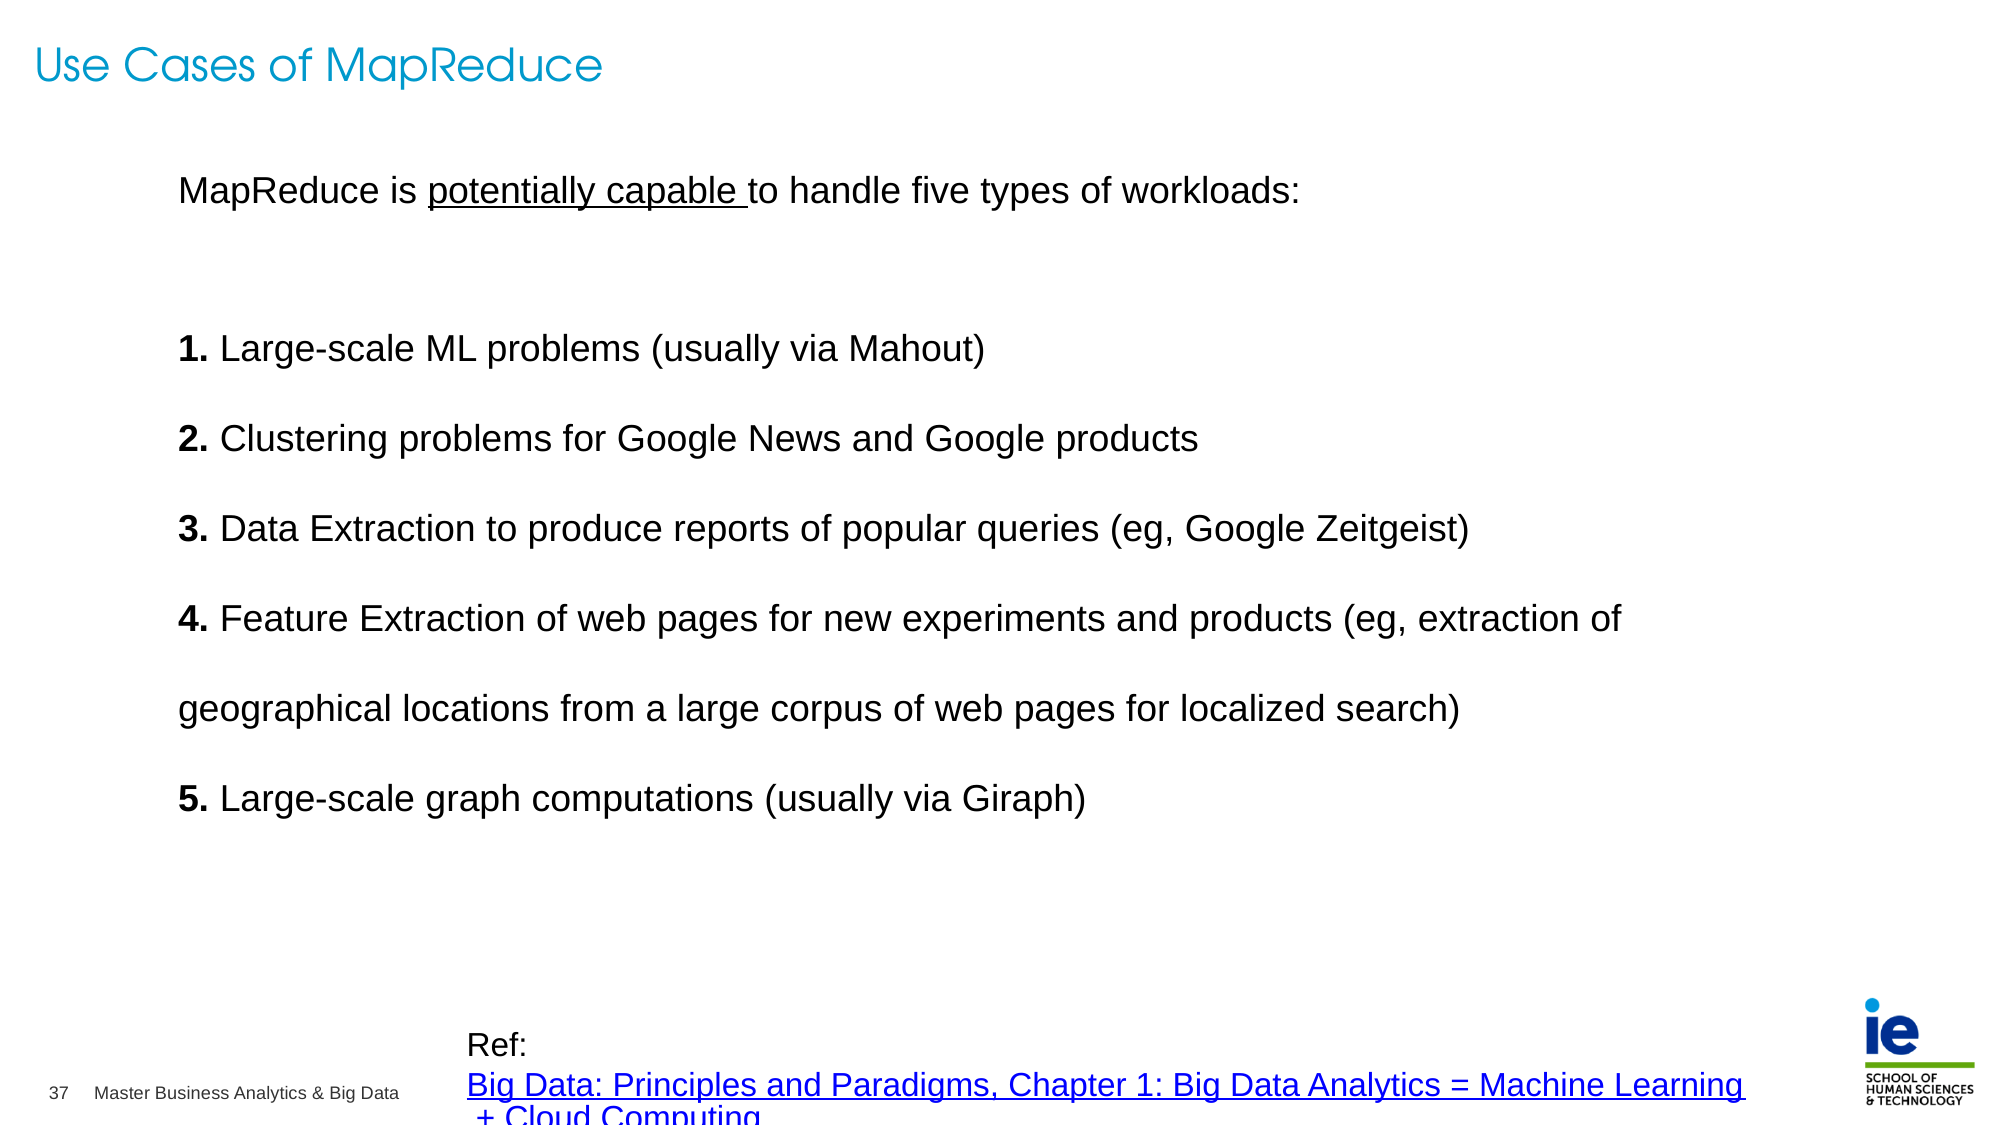

Use Cases of MapReduce
MapReduce is potentially capable to handle five types of workloads:

1. Large-scale ML problems (usually via Mahout)
2. Clustering problems for Google News and Google products
3. Data Extraction to produce reports of popular queries (eg, Google Zeitgeist)
4. Feature Extraction of web pages for new experiments and products (eg, extraction of
geographical locations from a large corpus of web pages for localized search)
5. Large-scale graph computations (usually via Giraph)
Ref: Big Data: Principles and Paradigms, Chapter 1: Big Data Analytics = Machine Learning + Cloud Computing